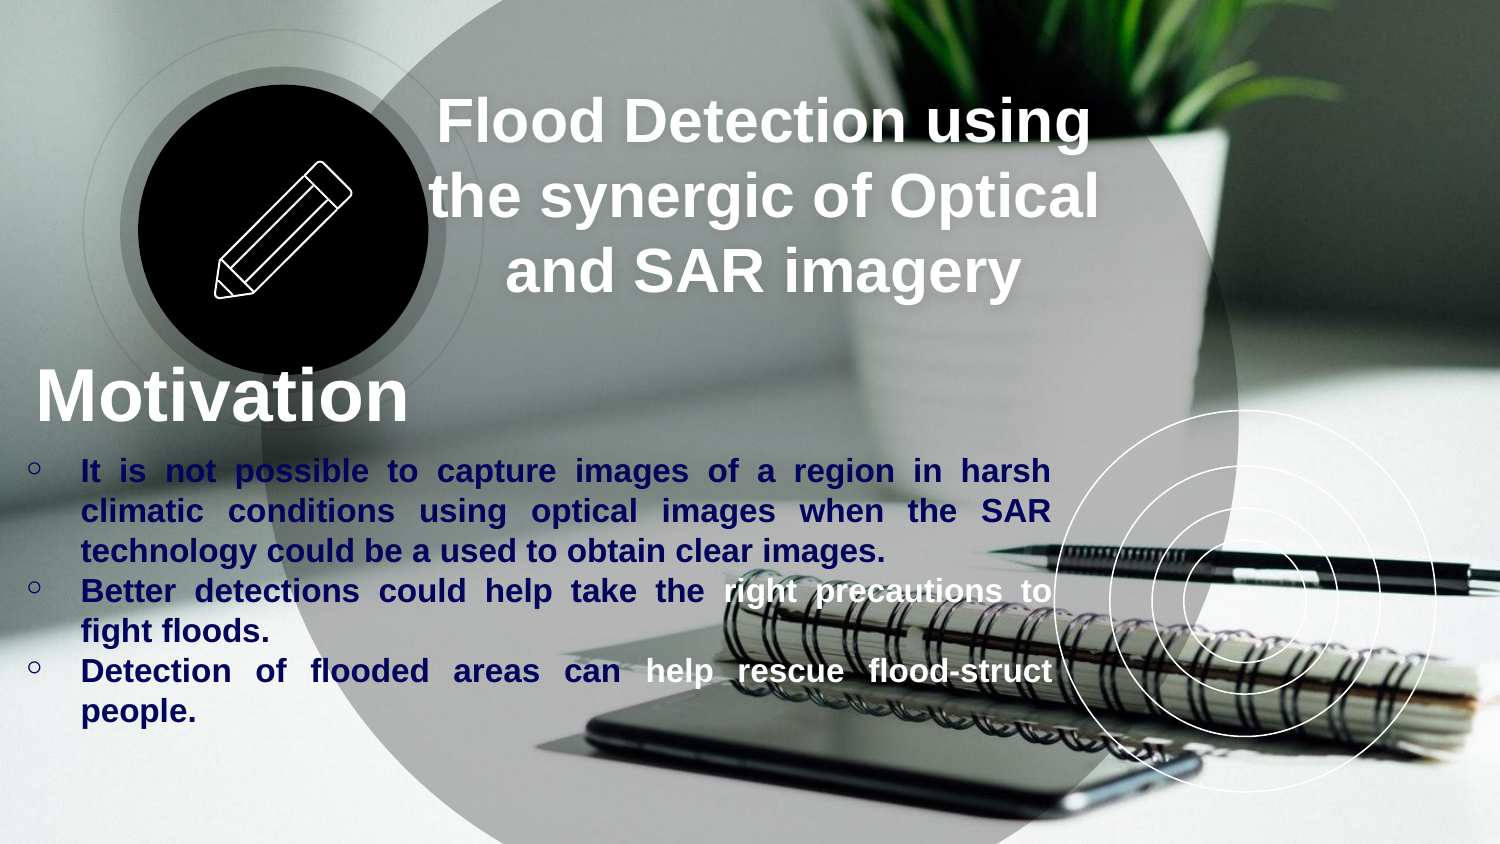

# Flood Detection using the synergic of Optical and SAR imagery

Motivation
It is not possible to capture images of a region in harsh climatic conditions using optical images when the SAR technology could be a used to obtain clear images.
Better detections could help take the right precautions to fight floods.
Detection of flooded areas can help rescue flood-struct people.